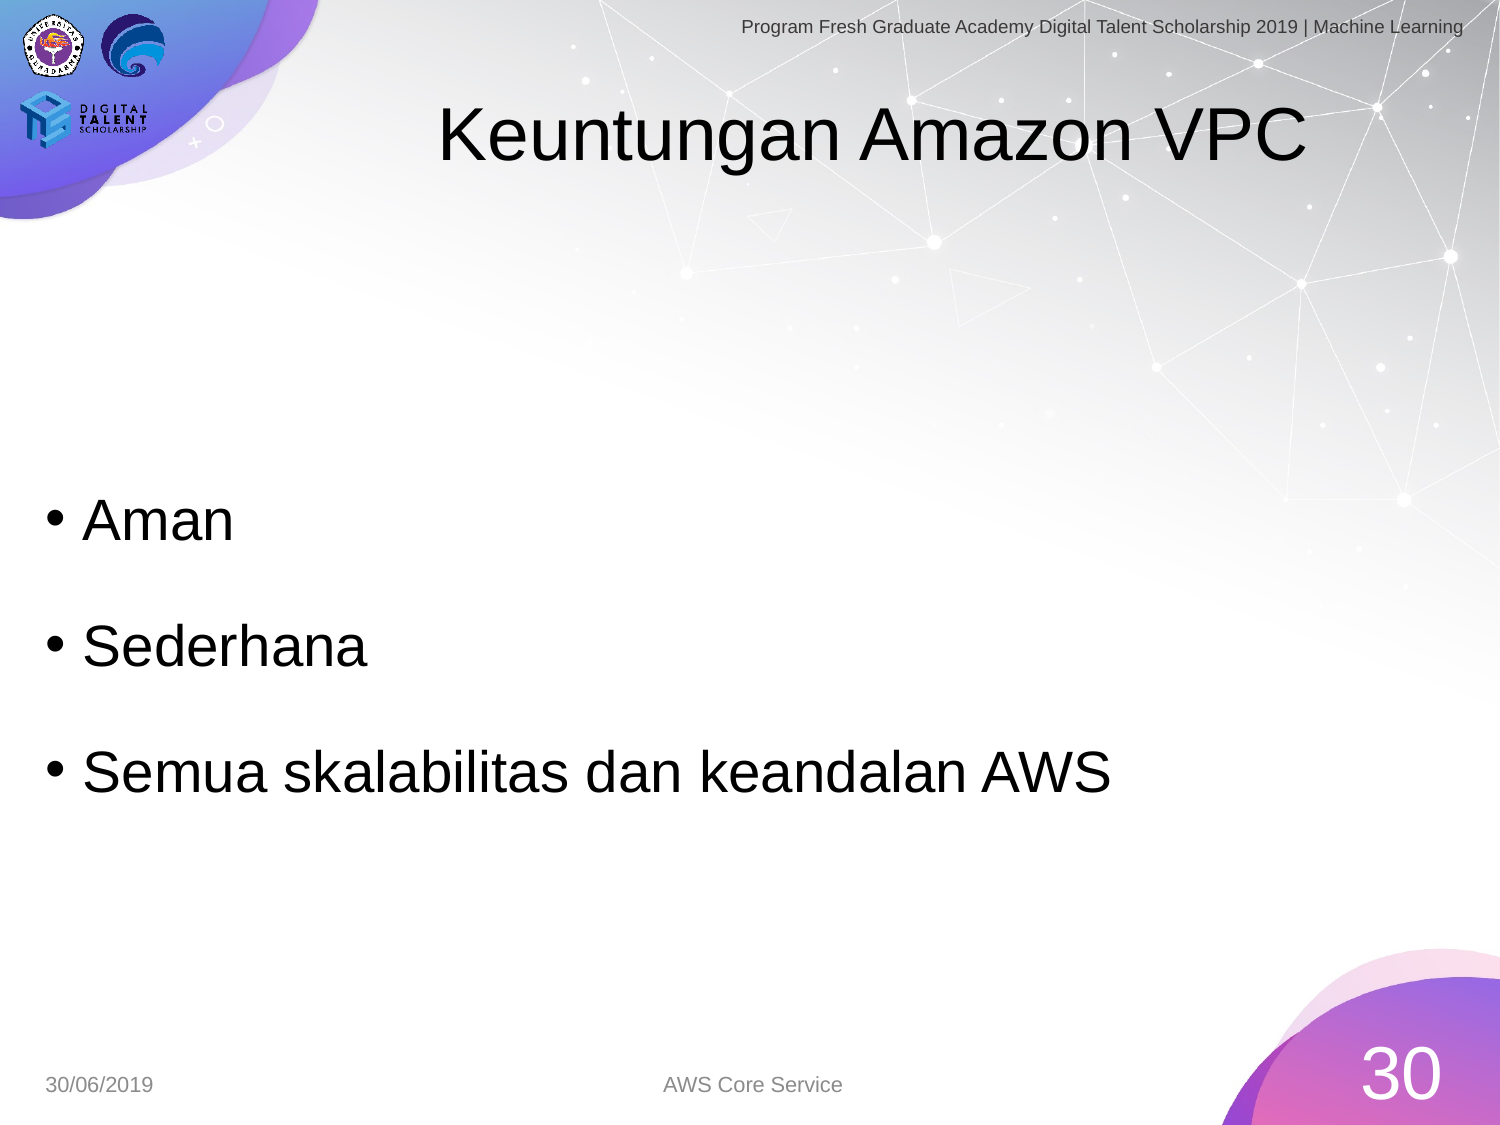

# Keuntungan Amazon VPC
Aman
Sederhana
Semua skalabilitas dan keandalan AWS
30
AWS Core Service
30/06/2019